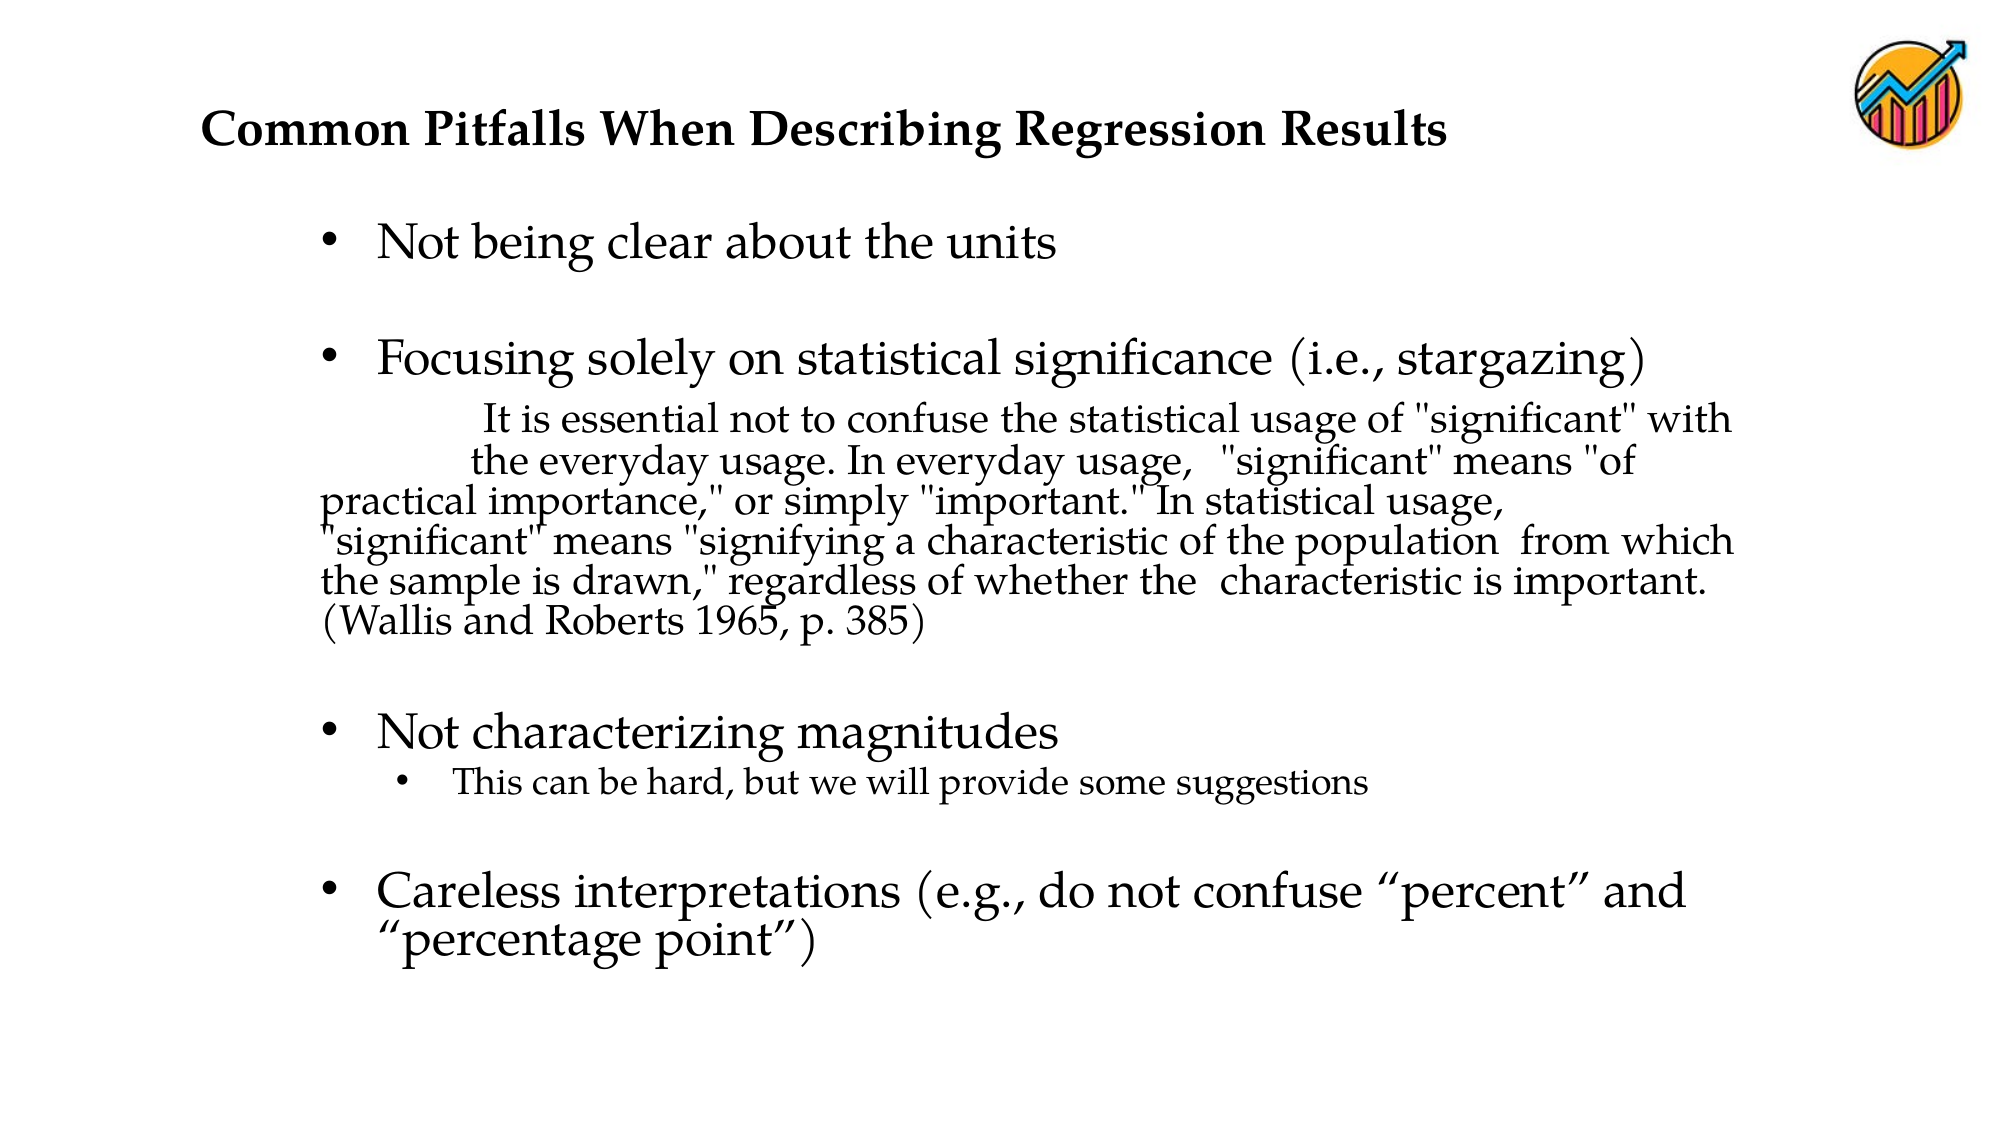

Common Pitfalls When Describing Regression Results
Not being clear about the units

Focusing solely on statistical significance (i.e., stargazing)
	 It is essential not to confuse the statistical usage of "significant" with 	the everyday usage. In everyday usage, 	"significant" means "of 	practical importance," or simply "important." In statistical usage, 	"significant" means "signifying a characteristic of the population 	from which the sample is drawn," regardless of whether the 	characteristic is important. (Wallis and Roberts 1965, p. 385)

Not characterizing magnitudes
This can be hard, but we will provide some suggestions

Careless interpretations (e.g., do not confuse “percent” and “percentage point”)